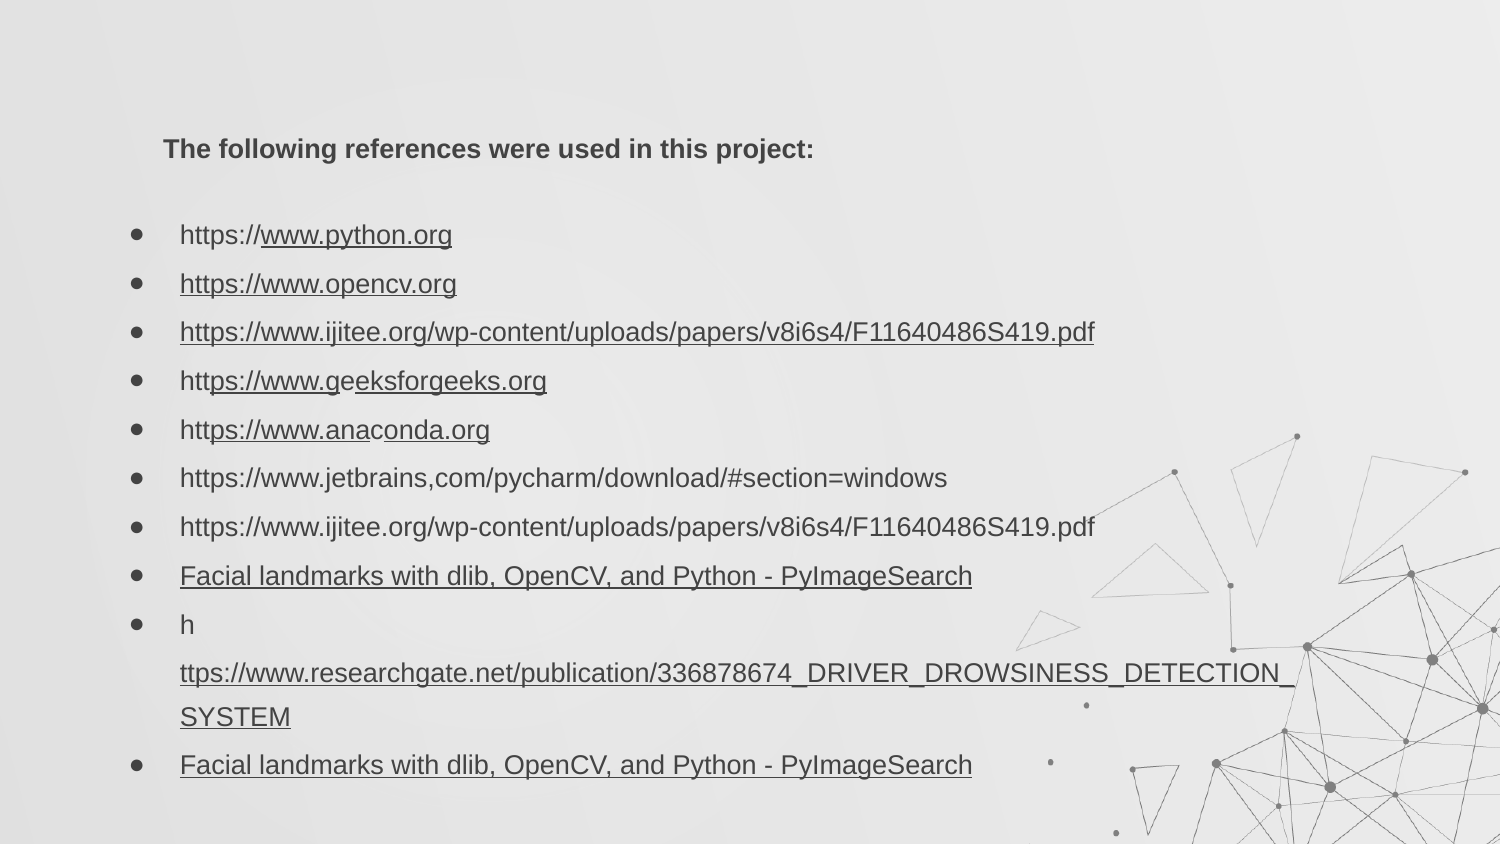

The following references were used in this project:

https://www.python.org
https://www.opencv.org
https://www.ijitee.org/wp-content/uploads/papers/v8i6s4/F11640486S419.pdf
https://www.geeksforgeeks.org
https://www.anaconda.org
https://www.jetbrains,com/pycharm/download/#section=windows
https://www.ijitee.org/wp-content/uploads/papers/v8i6s4/F11640486S419.pdf
Facial landmarks with dlib, OpenCV, and Python - PyImageSearch
https://www.researchgate.net/publication/336878674_DRIVER_DROWSINESS_DETECTION_SYSTEM
Facial landmarks with dlib, OpenCV, and Python - PyImageSearch